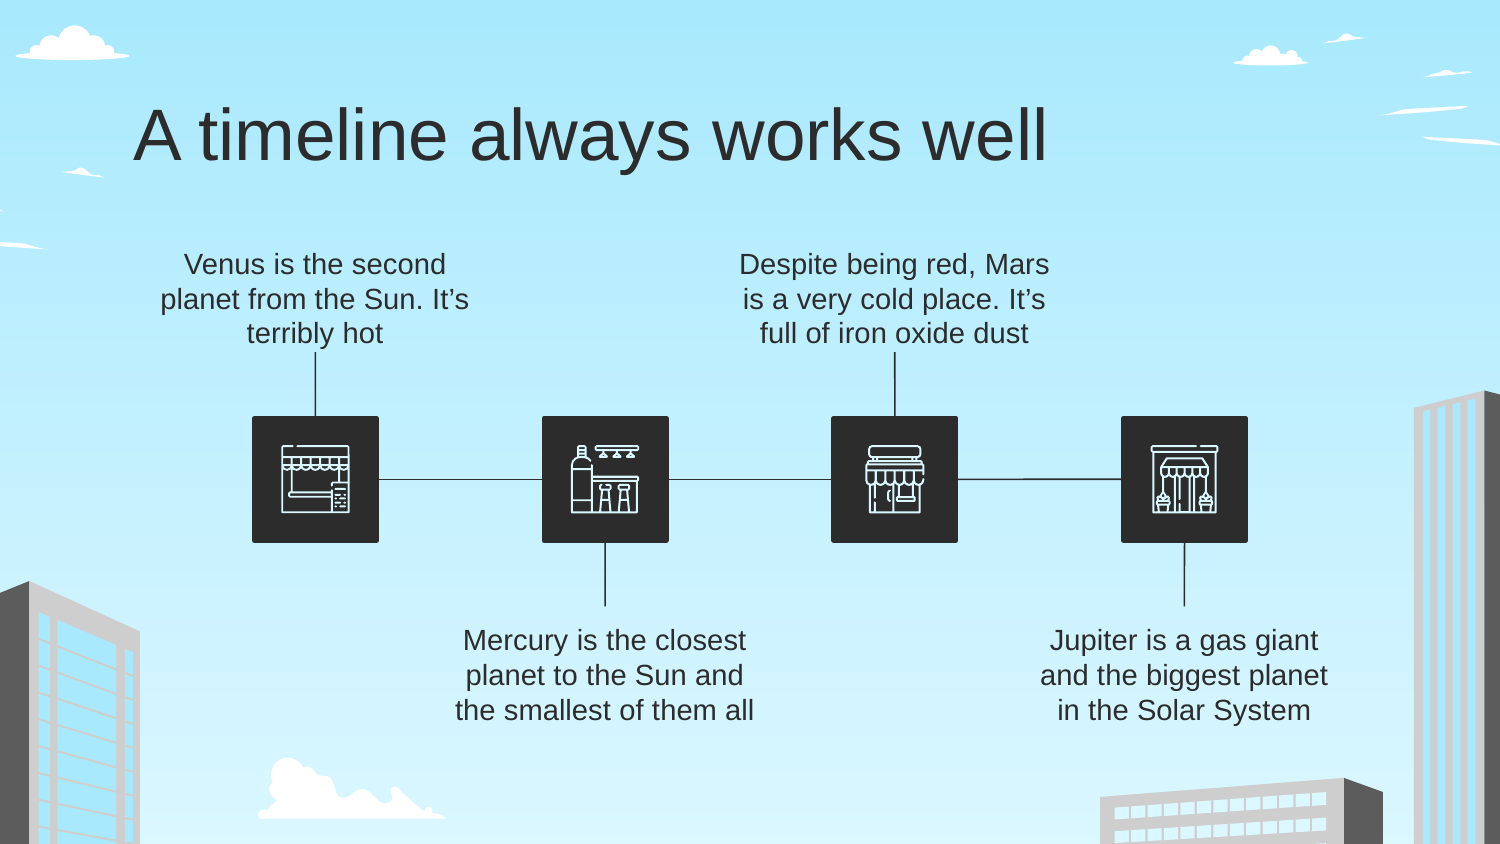

# A timeline always works well
Venus is the second planet from the Sun. It’s terribly hot
Despite being red, Mars is a very cold place. It’s full of iron oxide dust

Mercury is the closest planet to the Sun and the smallest of them all
Jupiter is a gas giant and the biggest planet in the Solar System